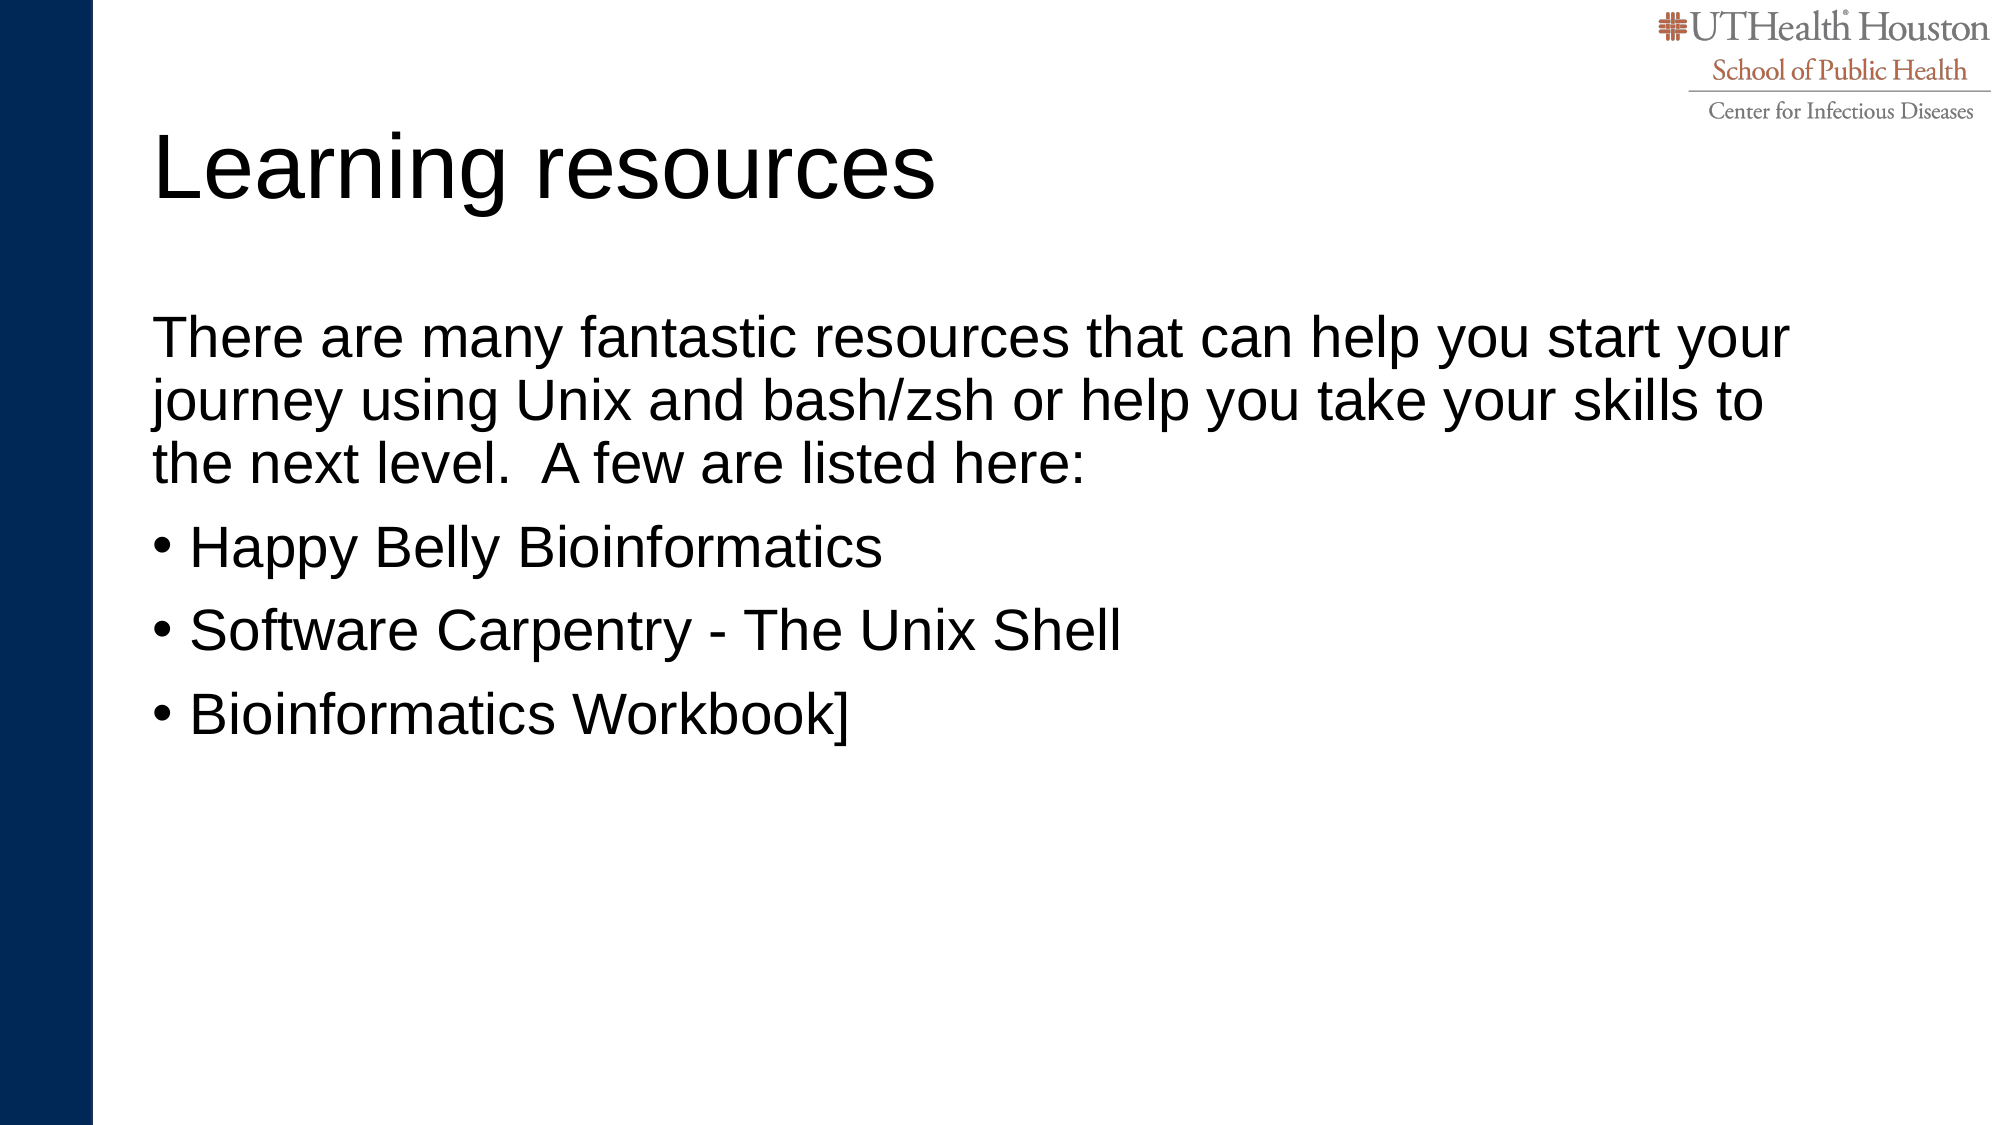

# Learning resources
There are many fantastic resources that can help you start your journey using Unix and bash/zsh or help you take your skills to the next level.  A few are listed here:
Happy Belly Bioinformatics
Software Carpentry - The Unix Shell
Bioinformatics Workbook]